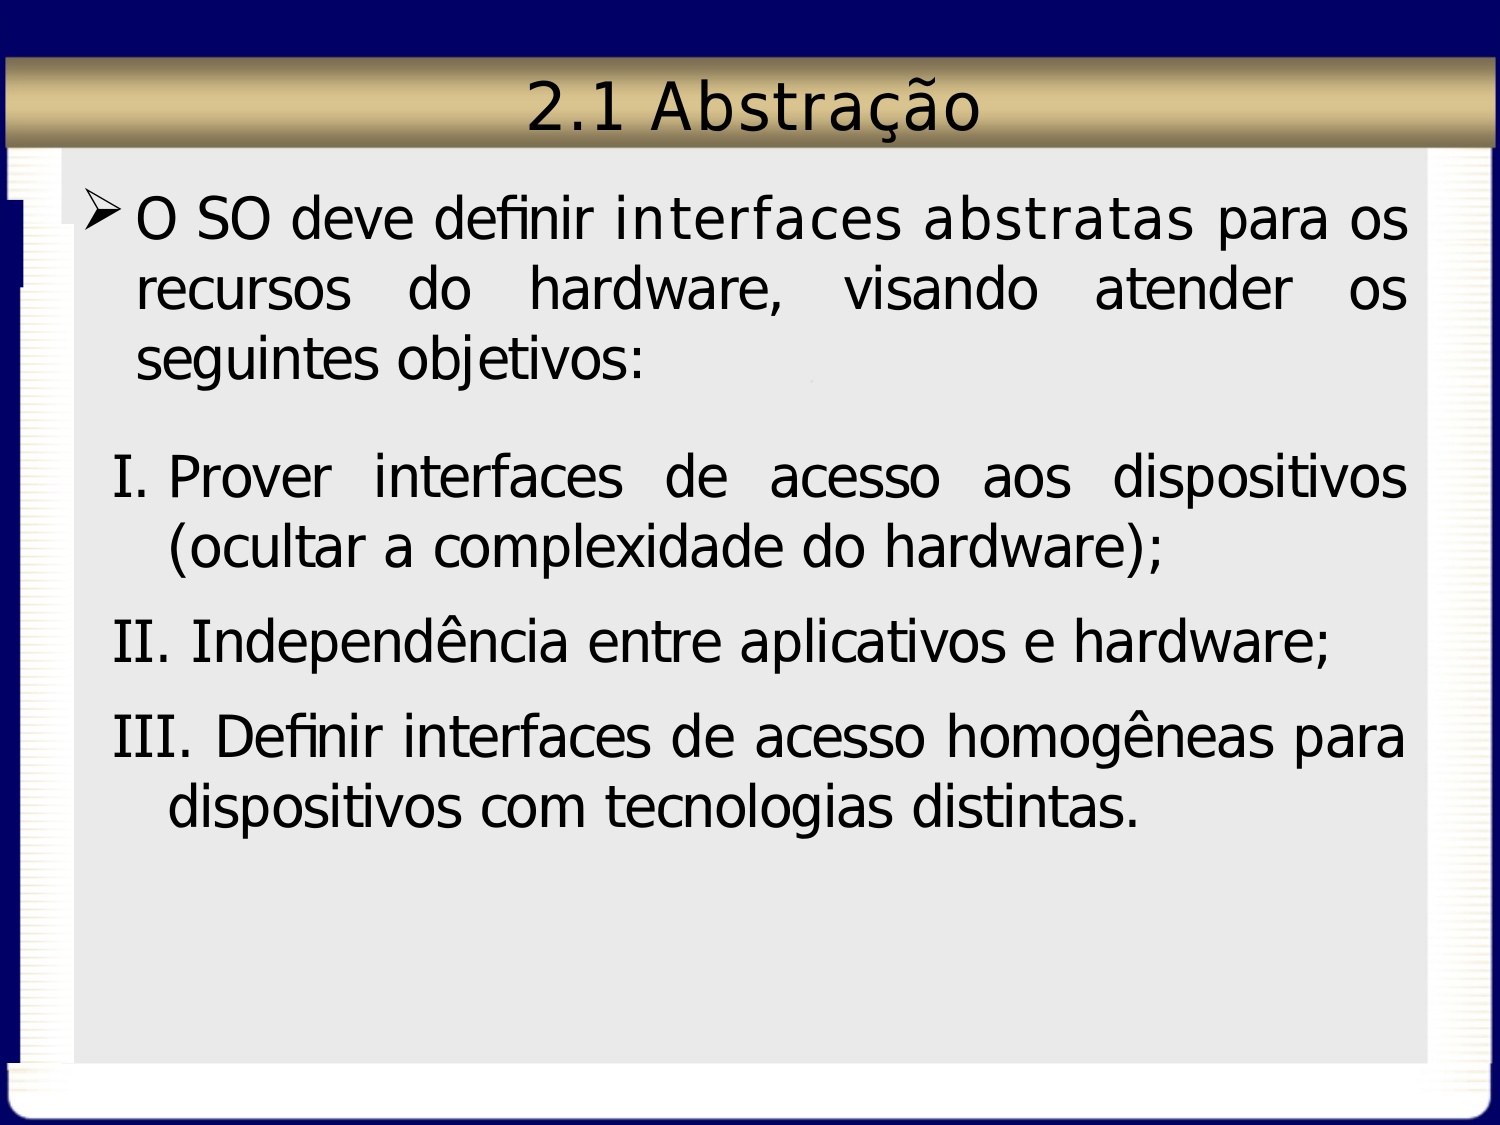

# 2.1 Abstração

O SO deve definir interfaces abstratas para os recursos do hardware, visando atender os seguintes objetivos:

Prover interfaces de acesso aos dispositivos (ocultar a complexidade do hardware);
 Independência entre aplicativos e hardware;
 Definir interfaces de acesso homogêneas para dispositivos com tecnologias distintas.